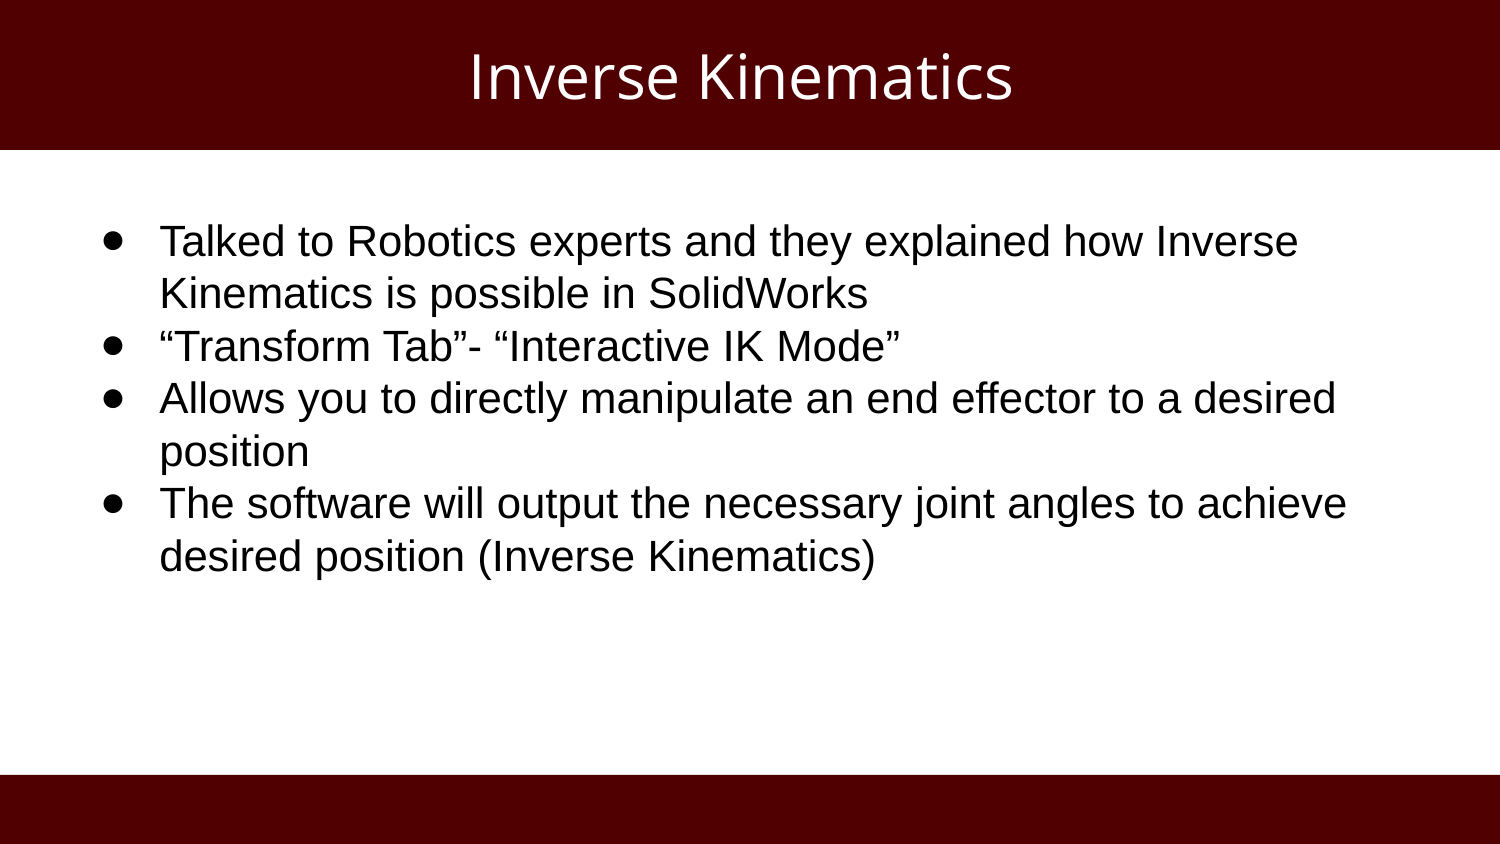

# Inverse Kinematics
Talked to Robotics experts and they explained how Inverse Kinematics is possible in SolidWorks
“Transform Tab”- “Interactive IK Mode”
Allows you to directly manipulate an end effector to a desired position
The software will output the necessary joint angles to achieve desired position (Inverse Kinematics)